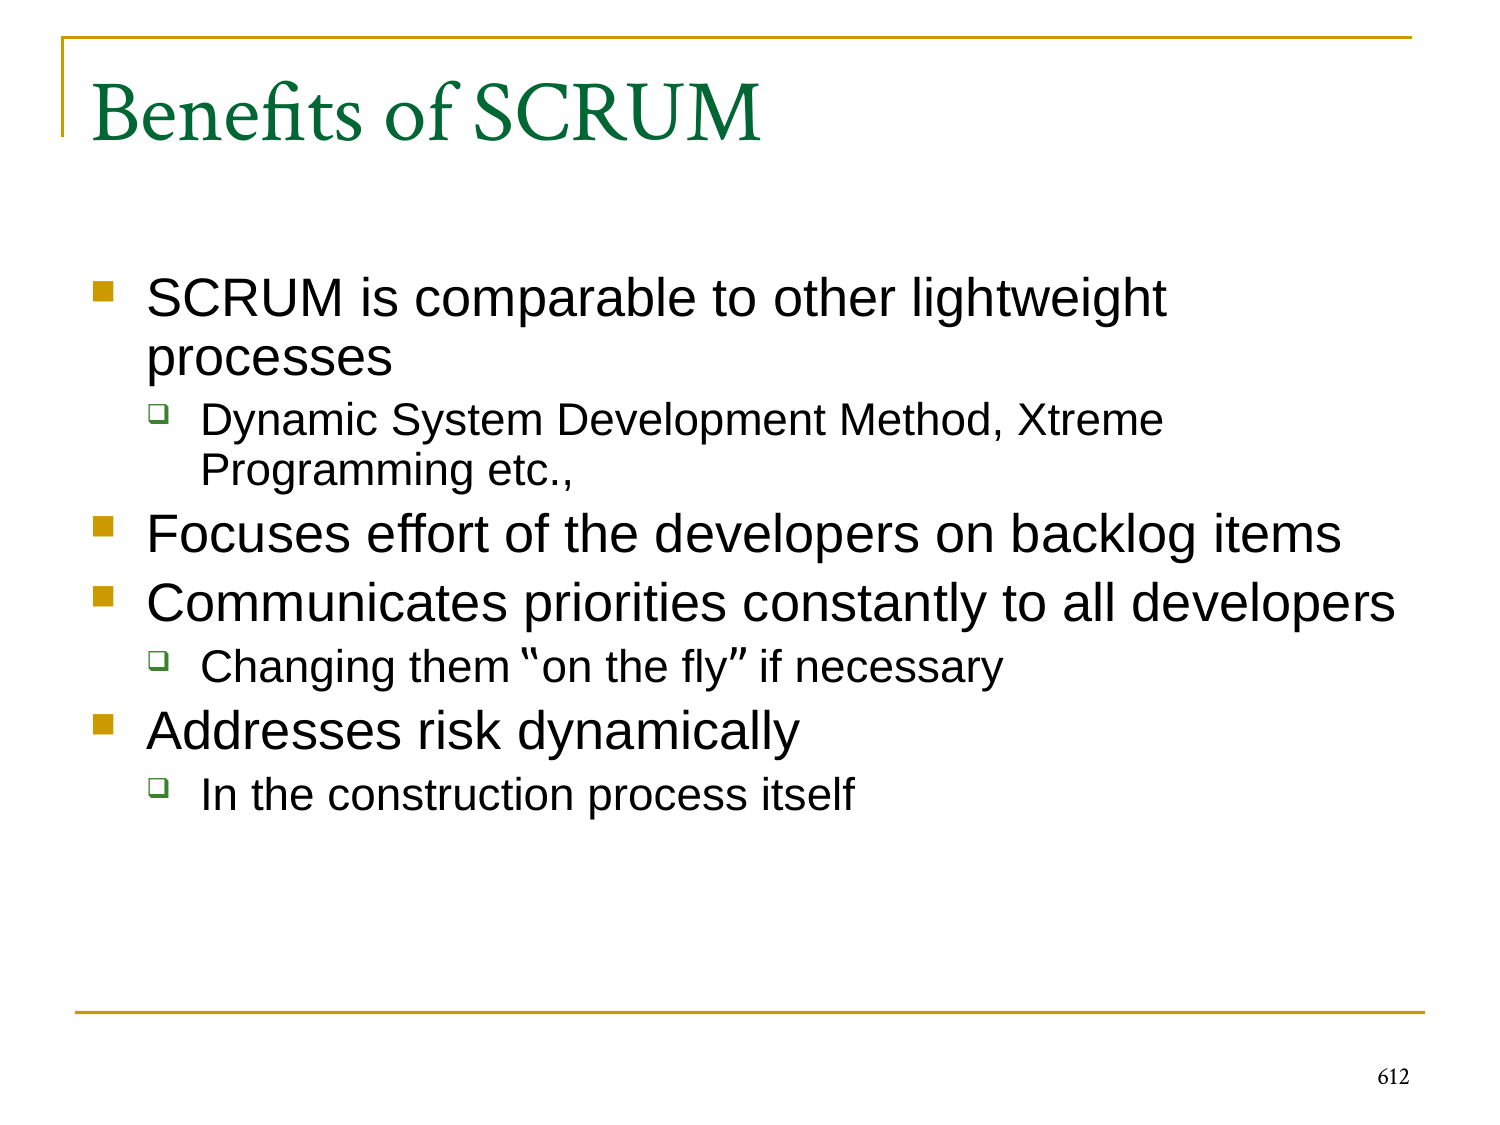

# Benefits of SCRUM
SCRUM is comparable to other lightweight processes
Dynamic System Development Method, Xtreme Programming etc.,
Focuses effort of the developers on backlog items
Communicates priorities constantly to all developers
Changing them “on the fly” if necessary
Addresses risk dynamically
In the construction process itself

612